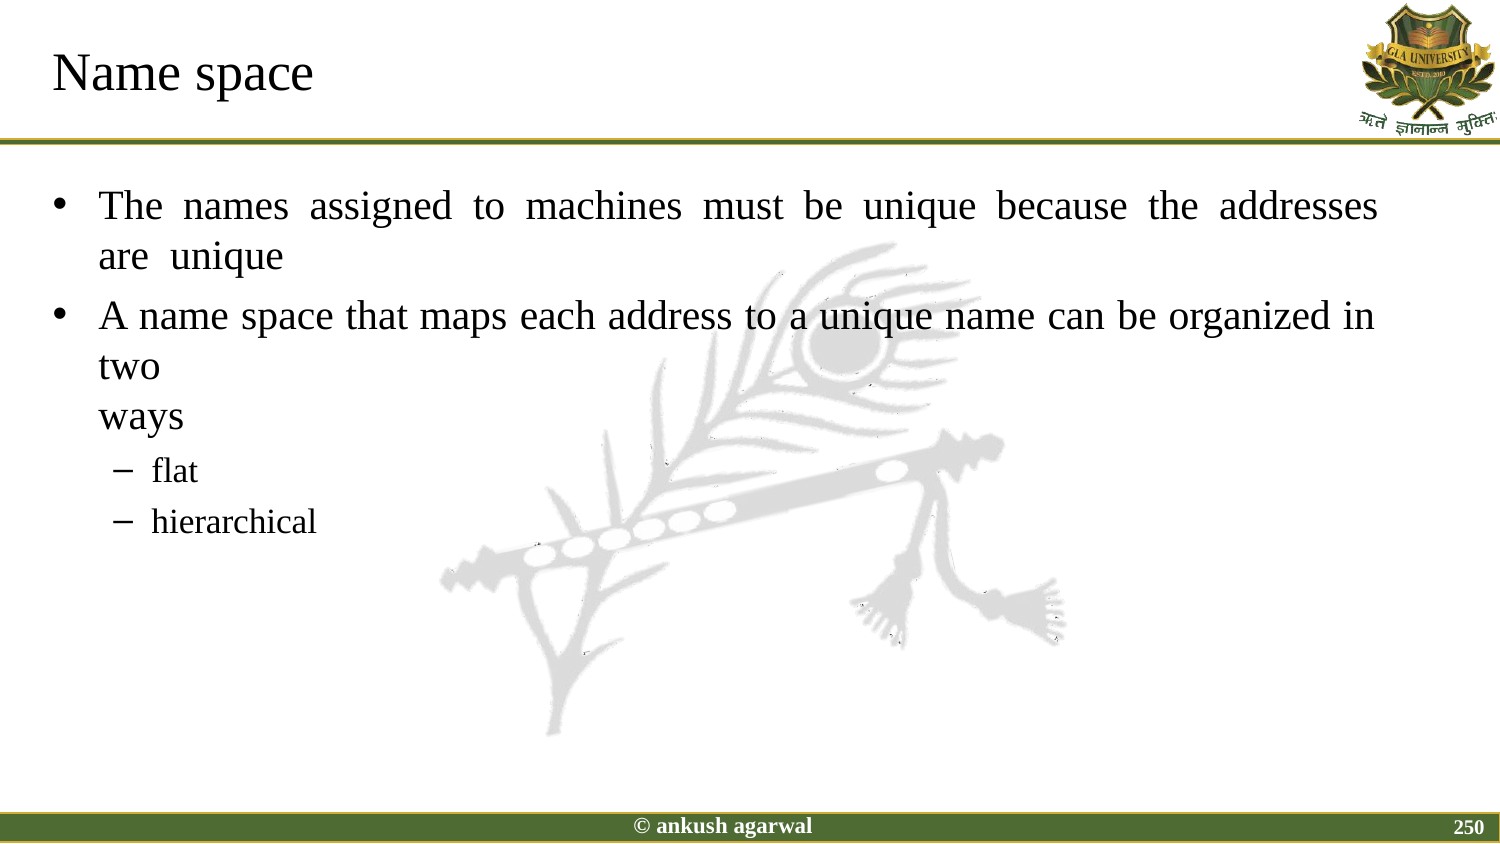

# Name space
The names assigned to machines must be unique because the addresses are  unique
A name space that maps each address to a unique name can be organized in two
ways
flat
hierarchical
© ankush agarwal
250